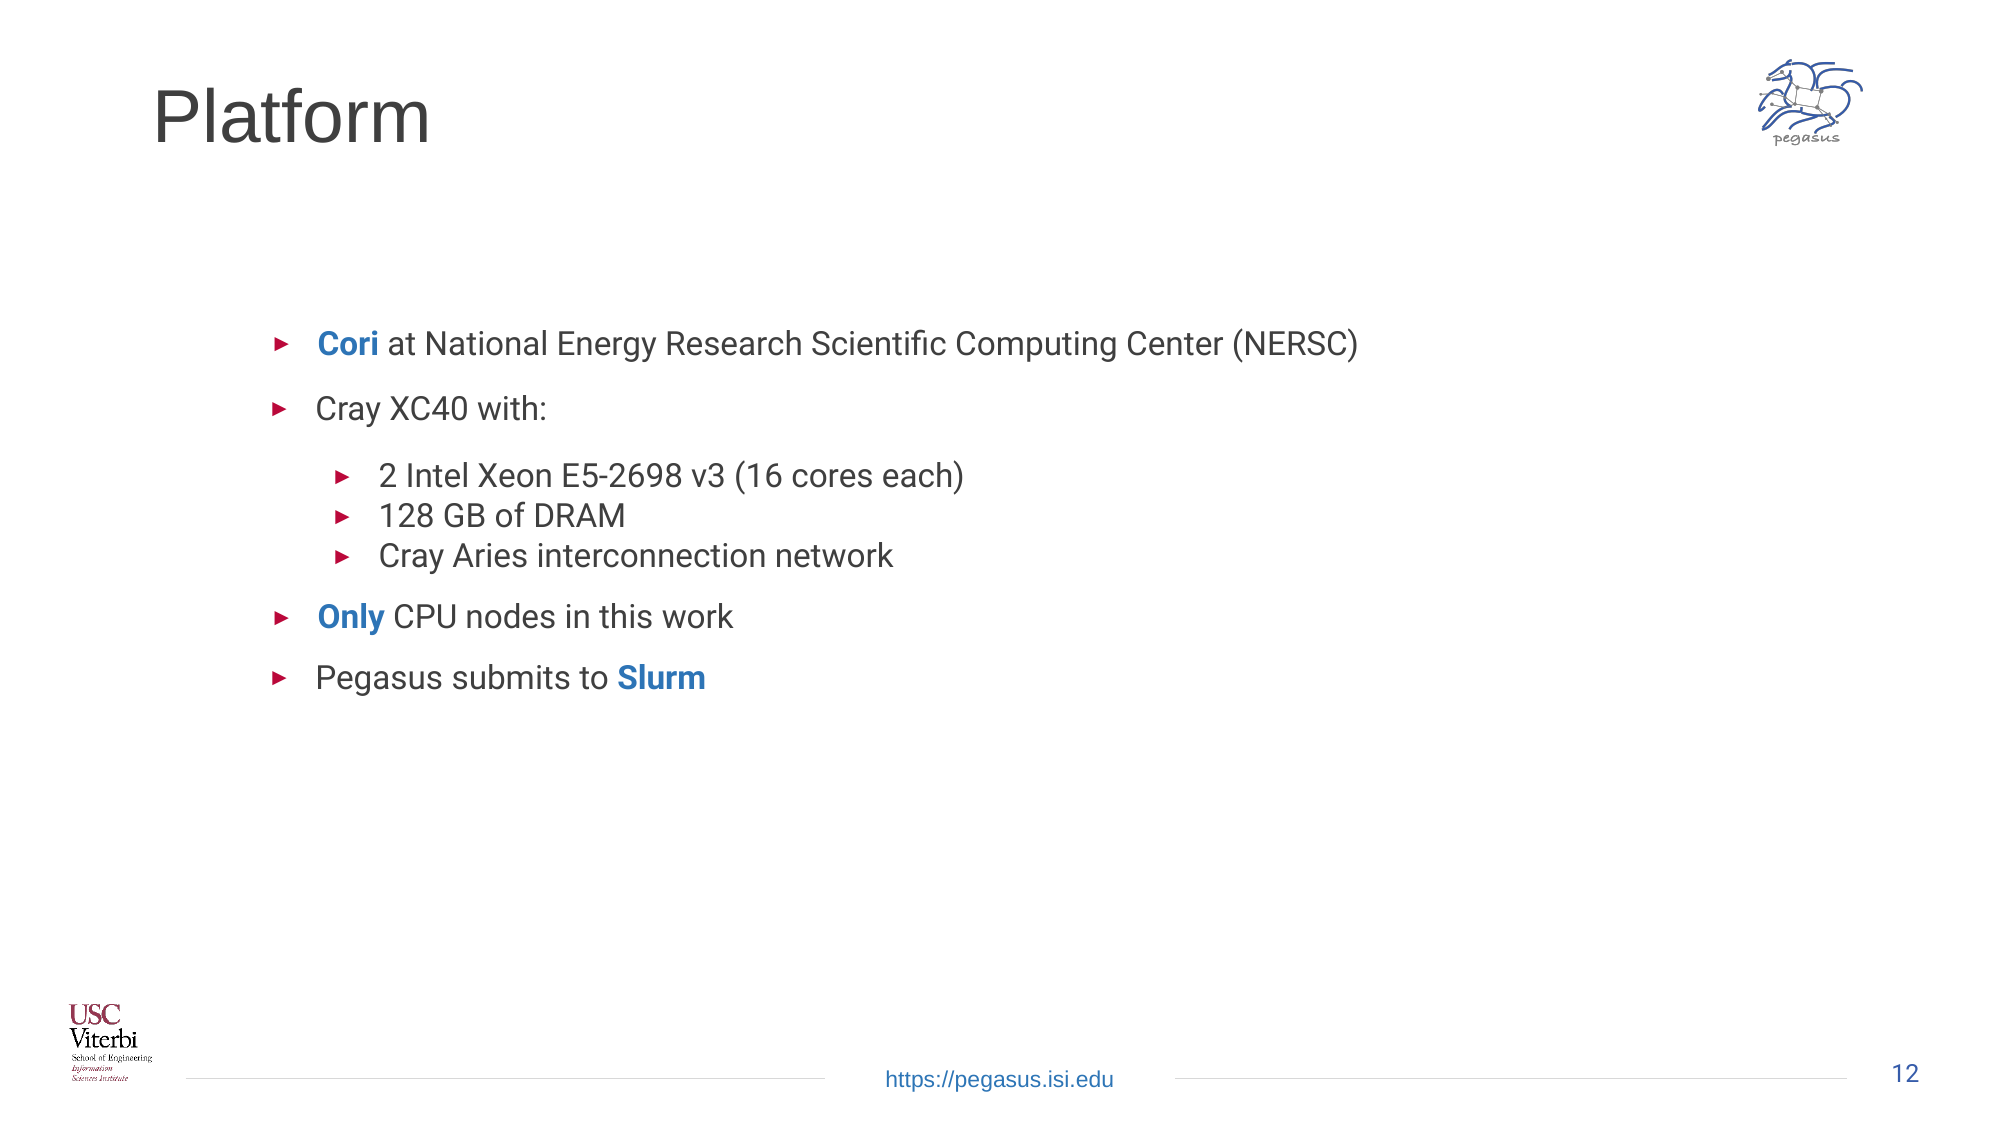

# Platform
Cori at National Energy Research Scientific Computing Center (NERSC)
Cray XC40 with:
Pegasus submits to Slurm
2 Intel Xeon E5-2698 v3 (16 cores each)
128 GB of DRAM
Cray Aries interconnection network
Only CPU nodes in this work
12
https://pegasus.isi.edu